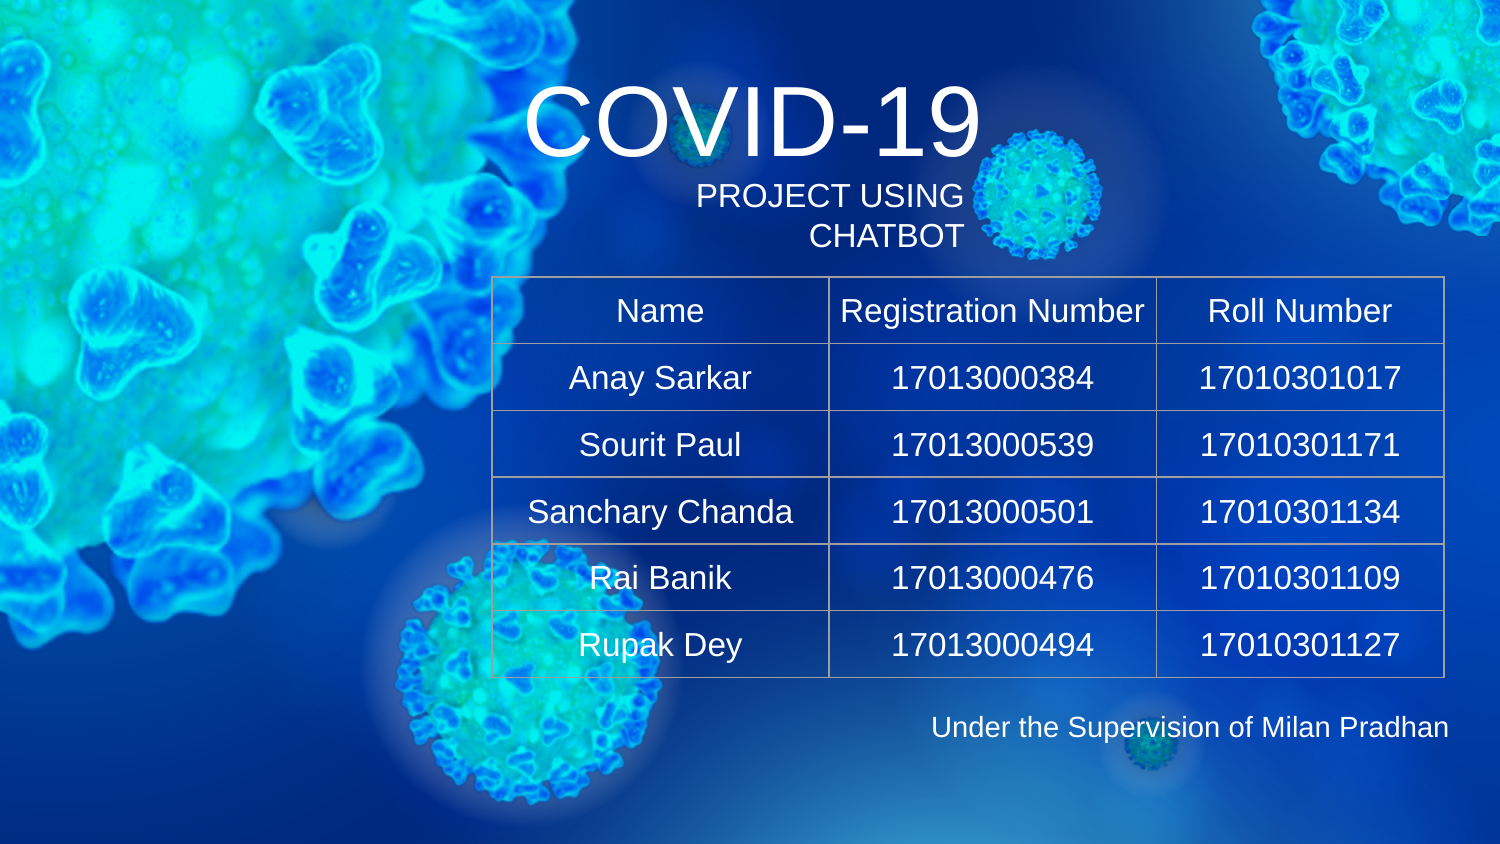

# COVID-19
PROJECT USING CHATBOT
| Name | Registration Number | Roll Number |
| --- | --- | --- |
| Anay Sarkar | 17013000384 | 17010301017 |
| Sourit Paul | 17013000539 | 17010301171 |
| Sanchary Chanda | 17013000501 | 17010301134 |
| Rai Banik | 17013000476 | 17010301109 |
| Rupak Dey | 17013000494 | 17010301127 |

Under the Supervision of Milan Pradhan